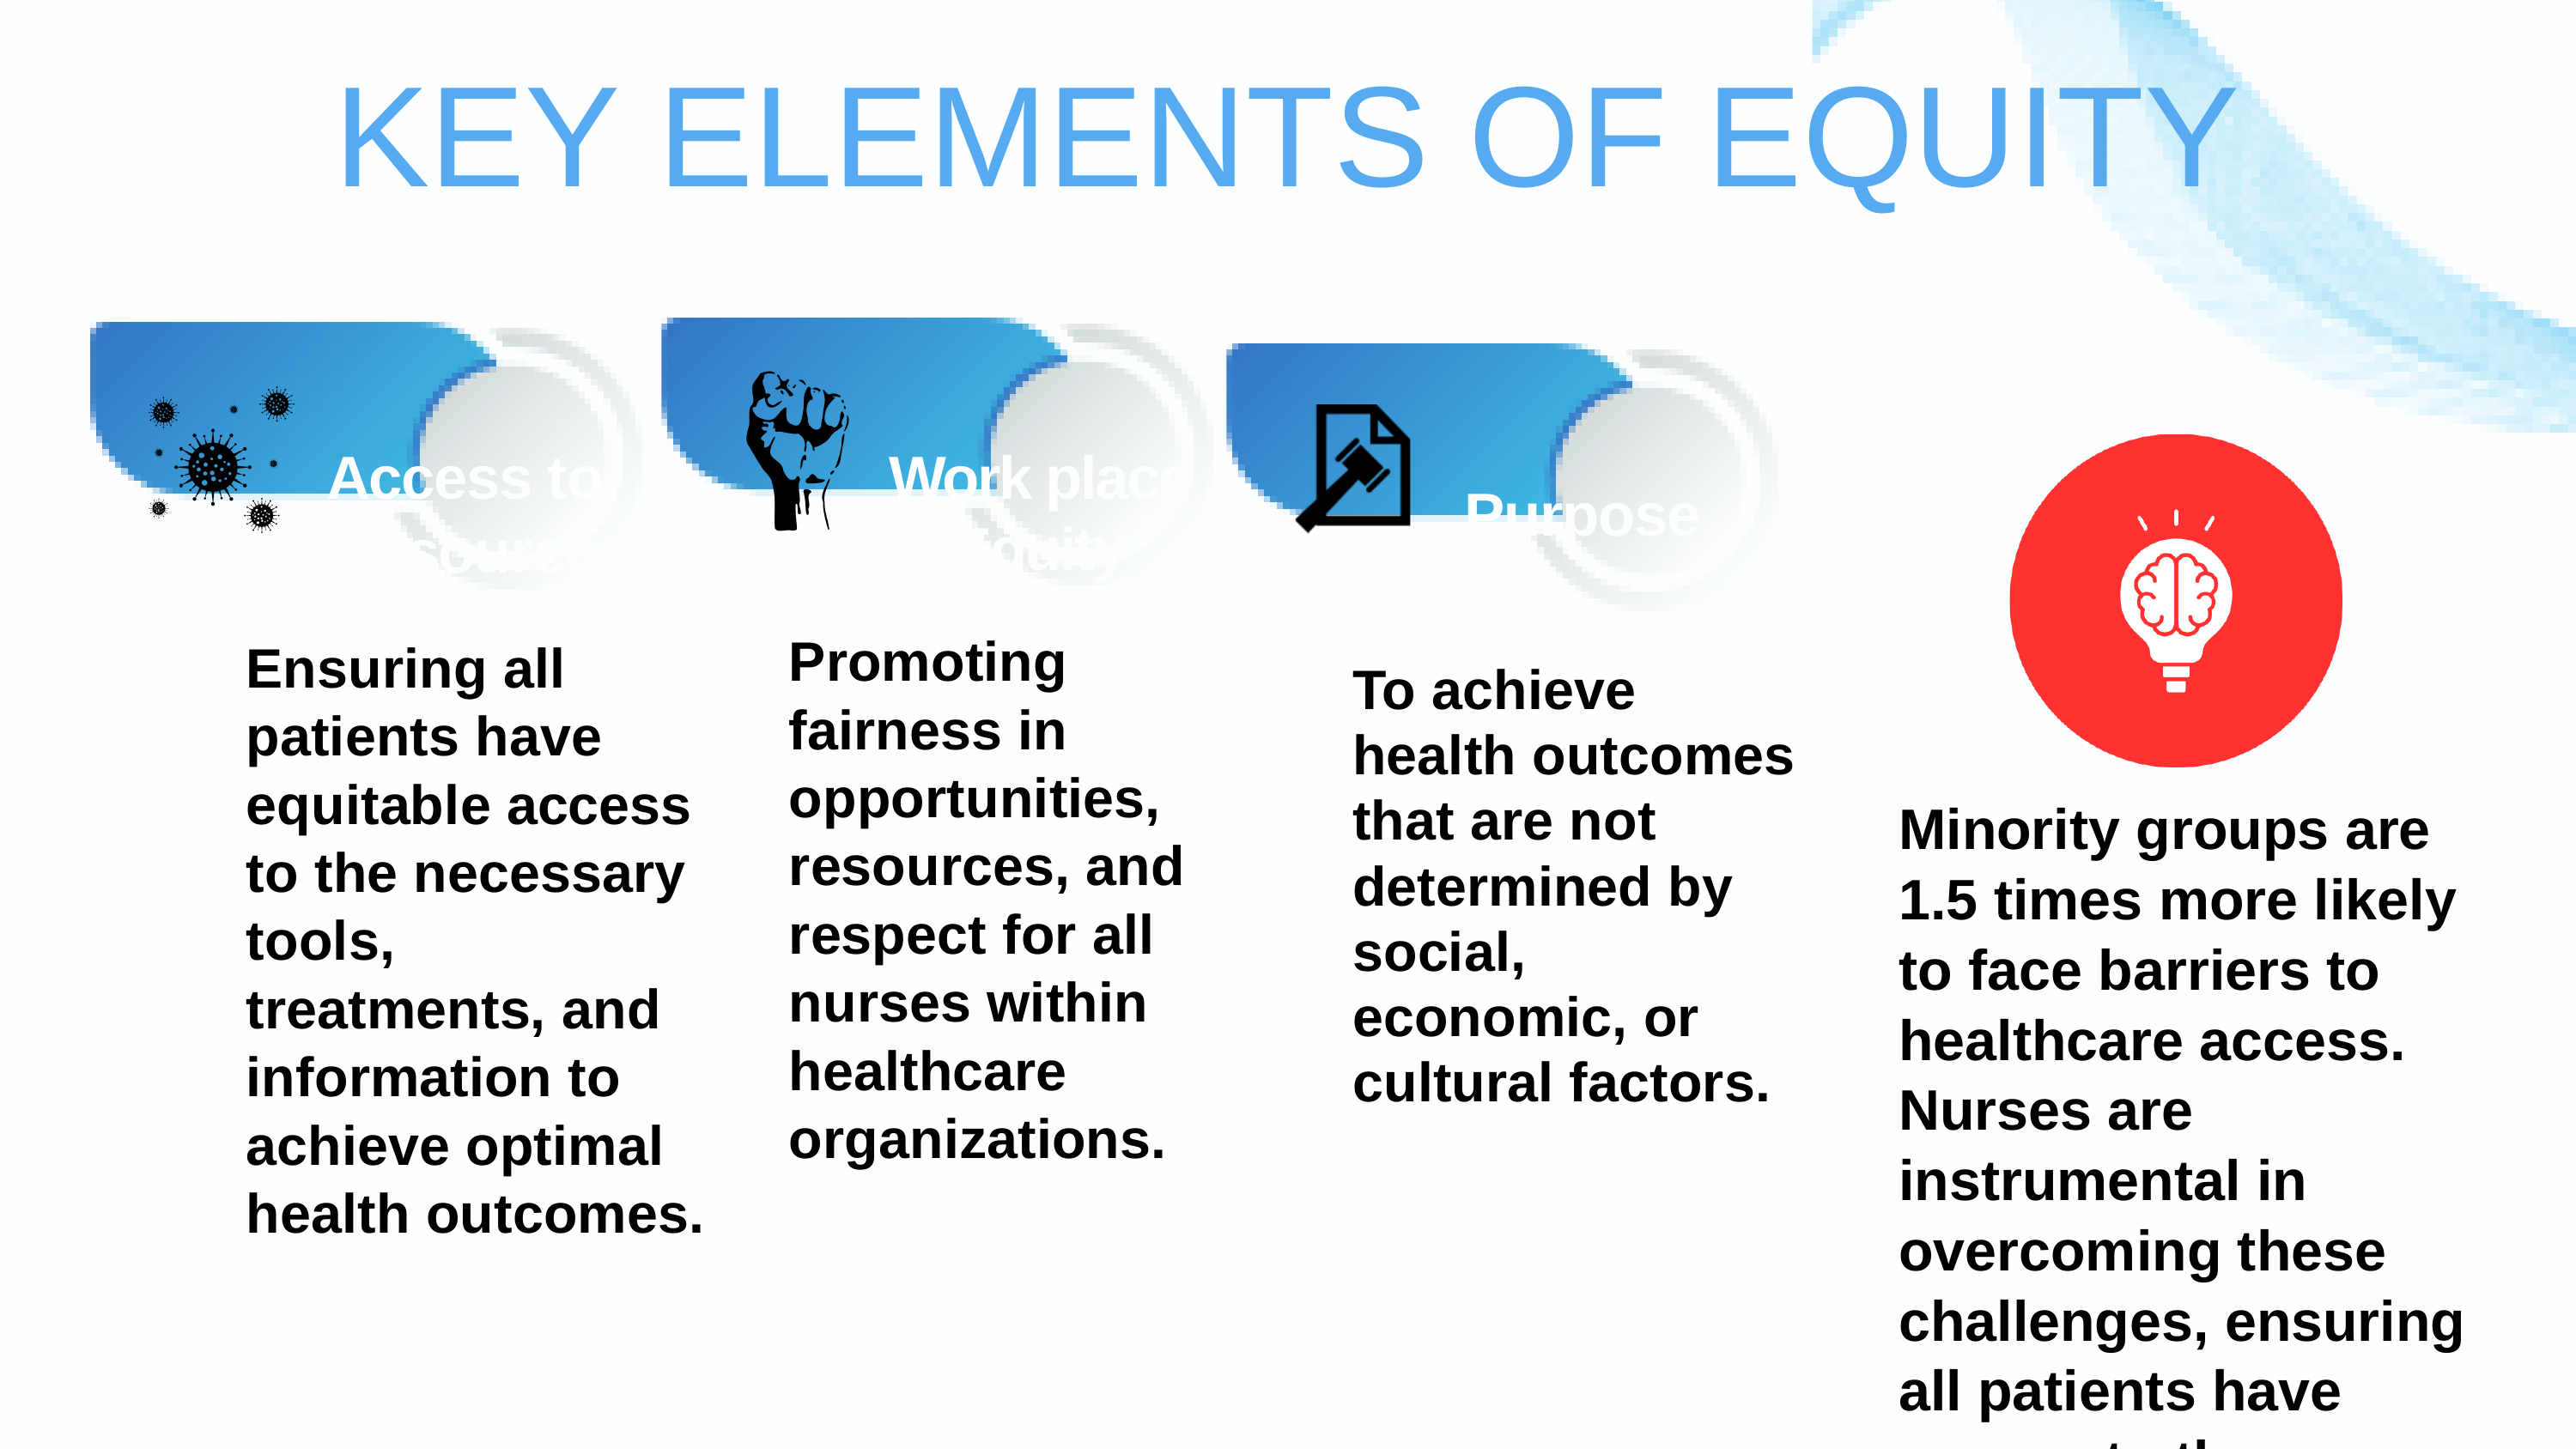

KEY ELEMENTS OF EQUITY

Minority groups are 1.5 times more likely to face barriers to healthcare access. Nurses are instrumental in overcoming these challenges, ensuring all patients have access to the care they need.
Access to Resources
Work place Equity
Purpose
Promoting fairness in opportunities, resources, and respect for all nurses within healthcare organizations.

Ensuring all patients have equitable access to the necessary tools, treatments, and information to achieve optimal health outcomes.

To achieve health outcomes that are not determined by social, economic, or cultural factors.